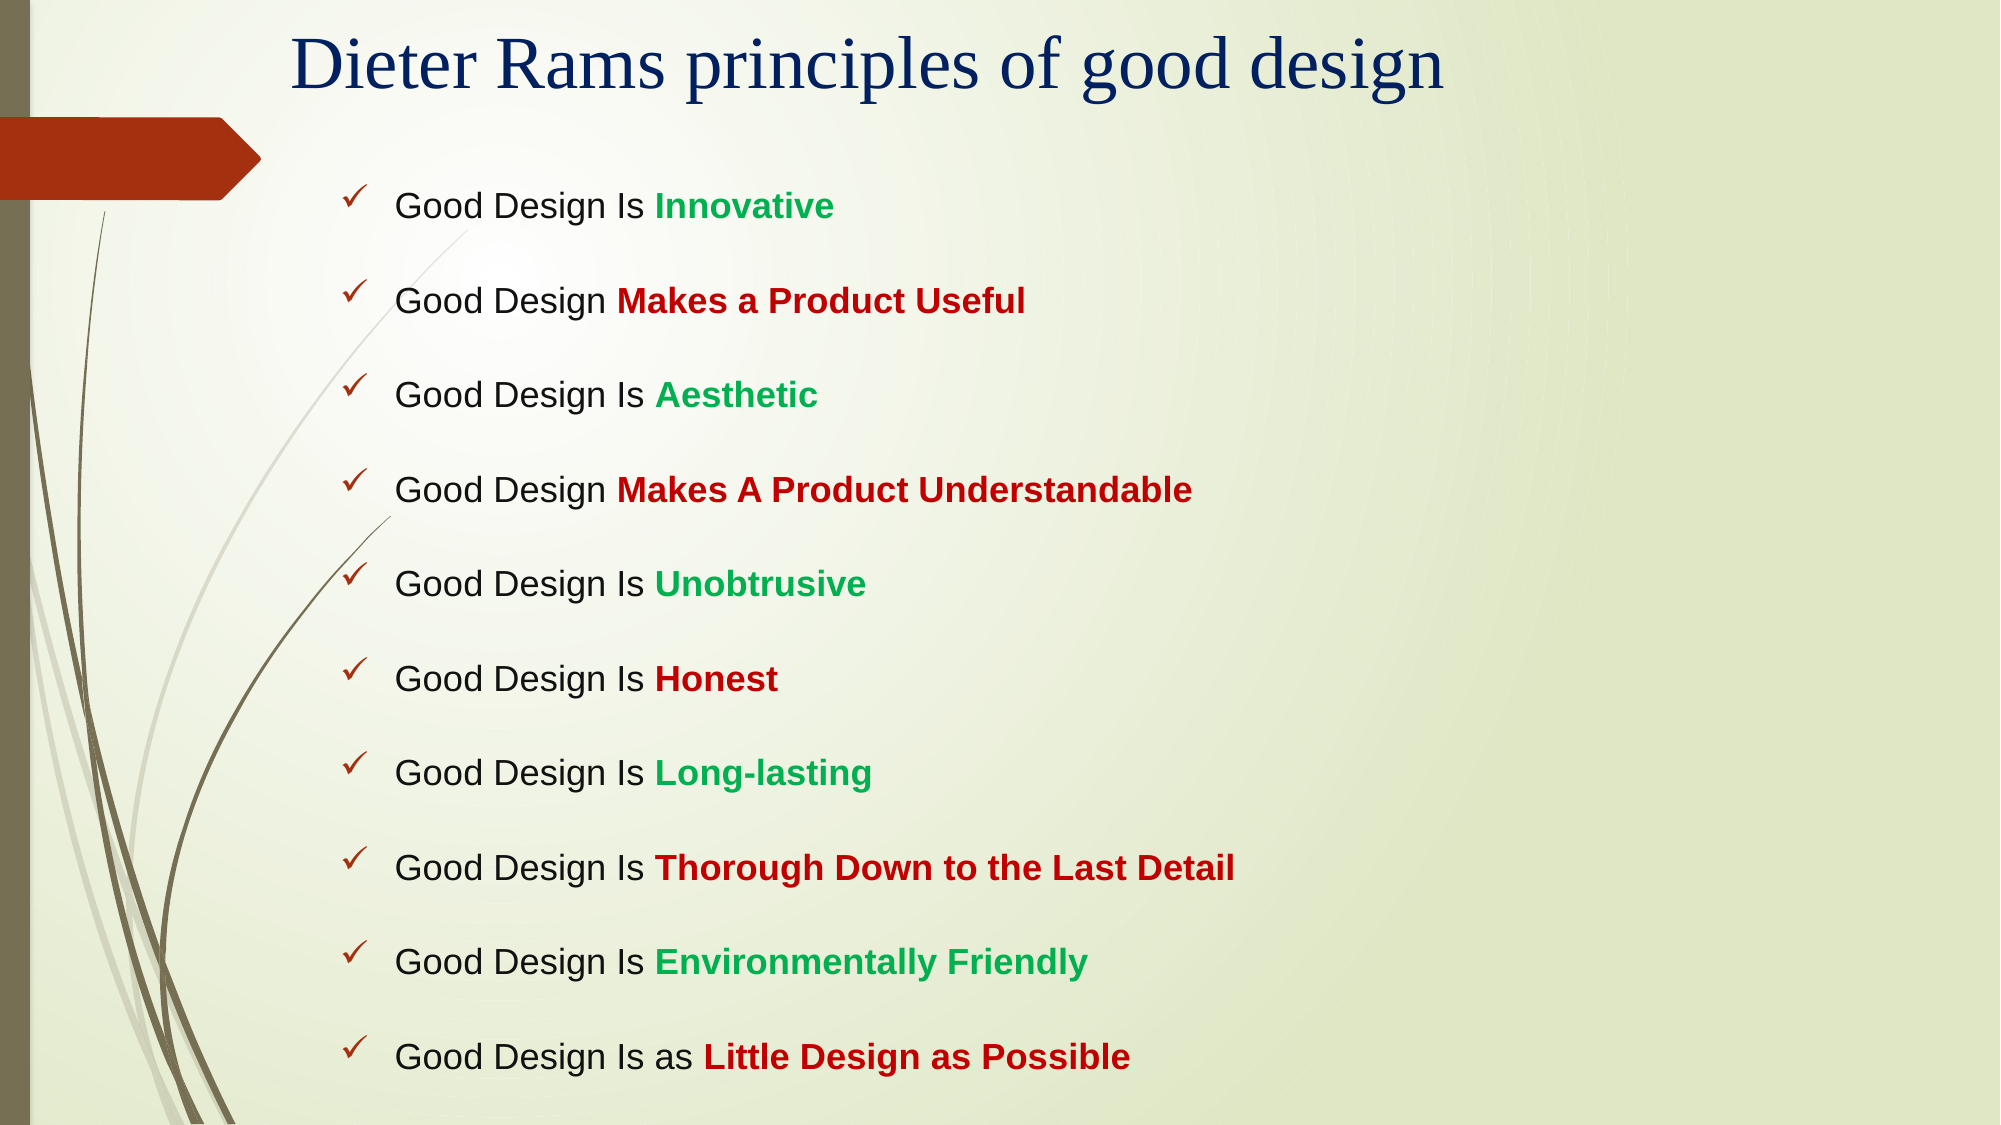

# Dieter Rams principles of good design
Good Design Is Innovative

Good Design Makes a Product Useful

Good Design Is Aesthetic

Good Design Makes A Product Understandable

Good Design Is Unobtrusive

Good Design Is Honest

Good Design Is Long-lasting

Good Design Is Thorough Down to the Last Detail

Good Design Is Environmentally Friendly

Good Design Is as Little Design as Possible